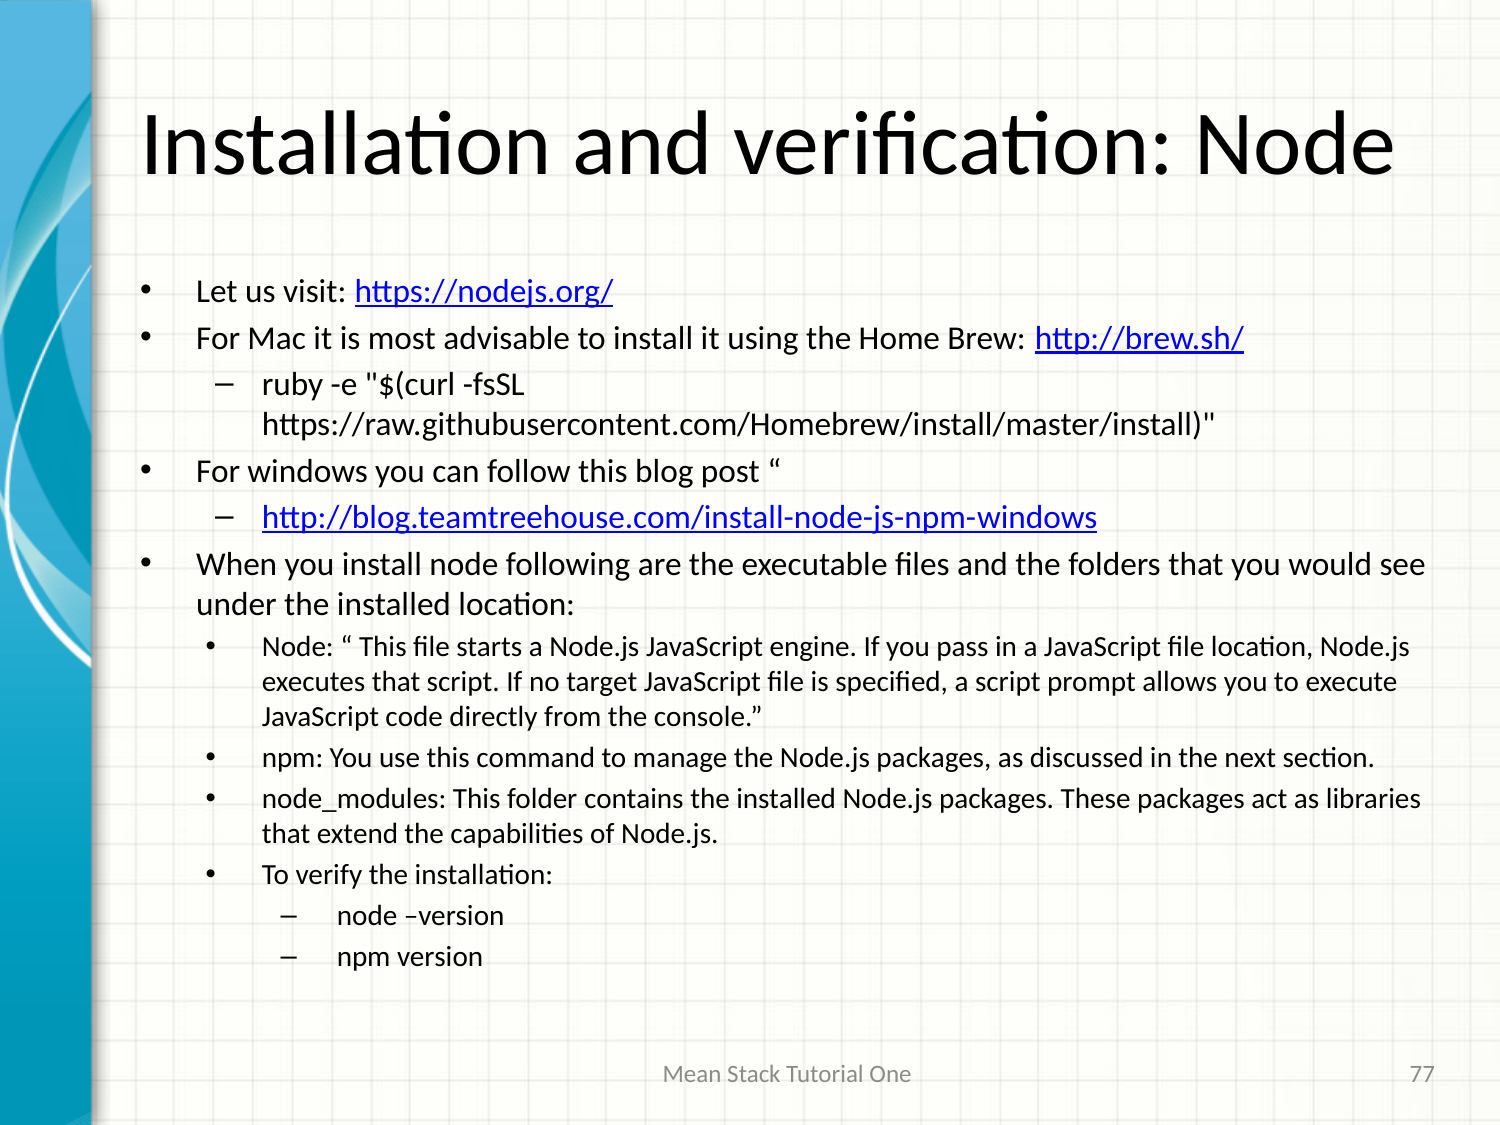

# Installation and verification: Node
Let us visit: https://nodejs.org/
For Mac it is most advisable to install it using the Home Brew: http://brew.sh/
ruby -e "$(curl -fsSL https://raw.githubusercontent.com/Homebrew/install/master/install)"
For windows you can follow this blog post “
http://blog.teamtreehouse.com/install-node-js-npm-windows
When you install node following are the executable files and the folders that you would see under the installed location:
Node: “ This file starts a Node.js JavaScript engine. If you pass in a JavaScript file location, Node.js executes that script. If no target JavaScript file is specified, a script prompt allows you to execute  JavaScript code directly from the console.”
npm: You use this command to manage the Node.js packages, as discussed in the next section.
node_modules: This folder contains the installed Node.js packages. These packages act as libraries that extend the capabilities of Node.js.
To verify the installation:
node –version
npm version

Mean Stack Tutorial One
77